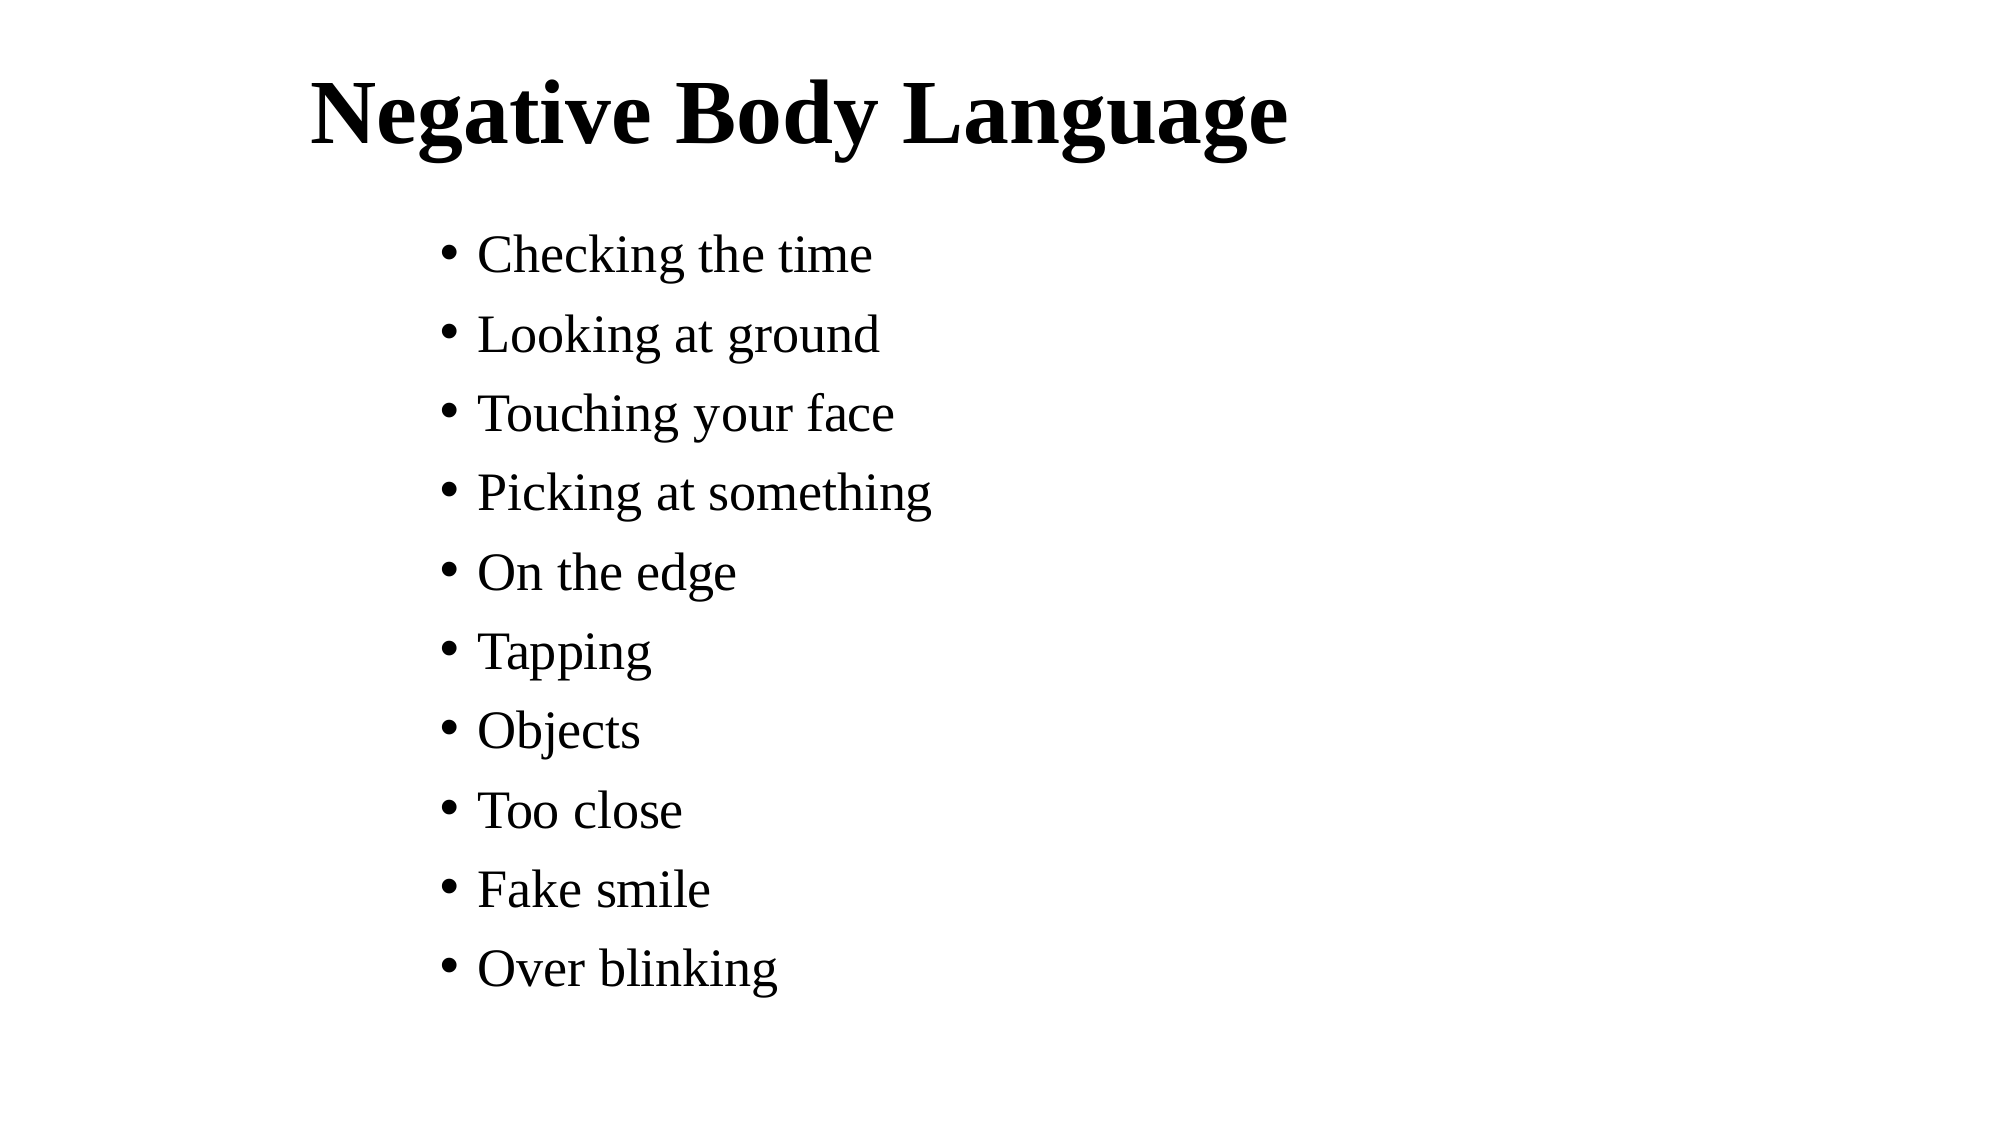

# Negative Body Language
Checking the time
Looking at ground
Touching your face
Picking at something
On the edge
Tapping
Objects
Too close
Fake smile
Over blinking